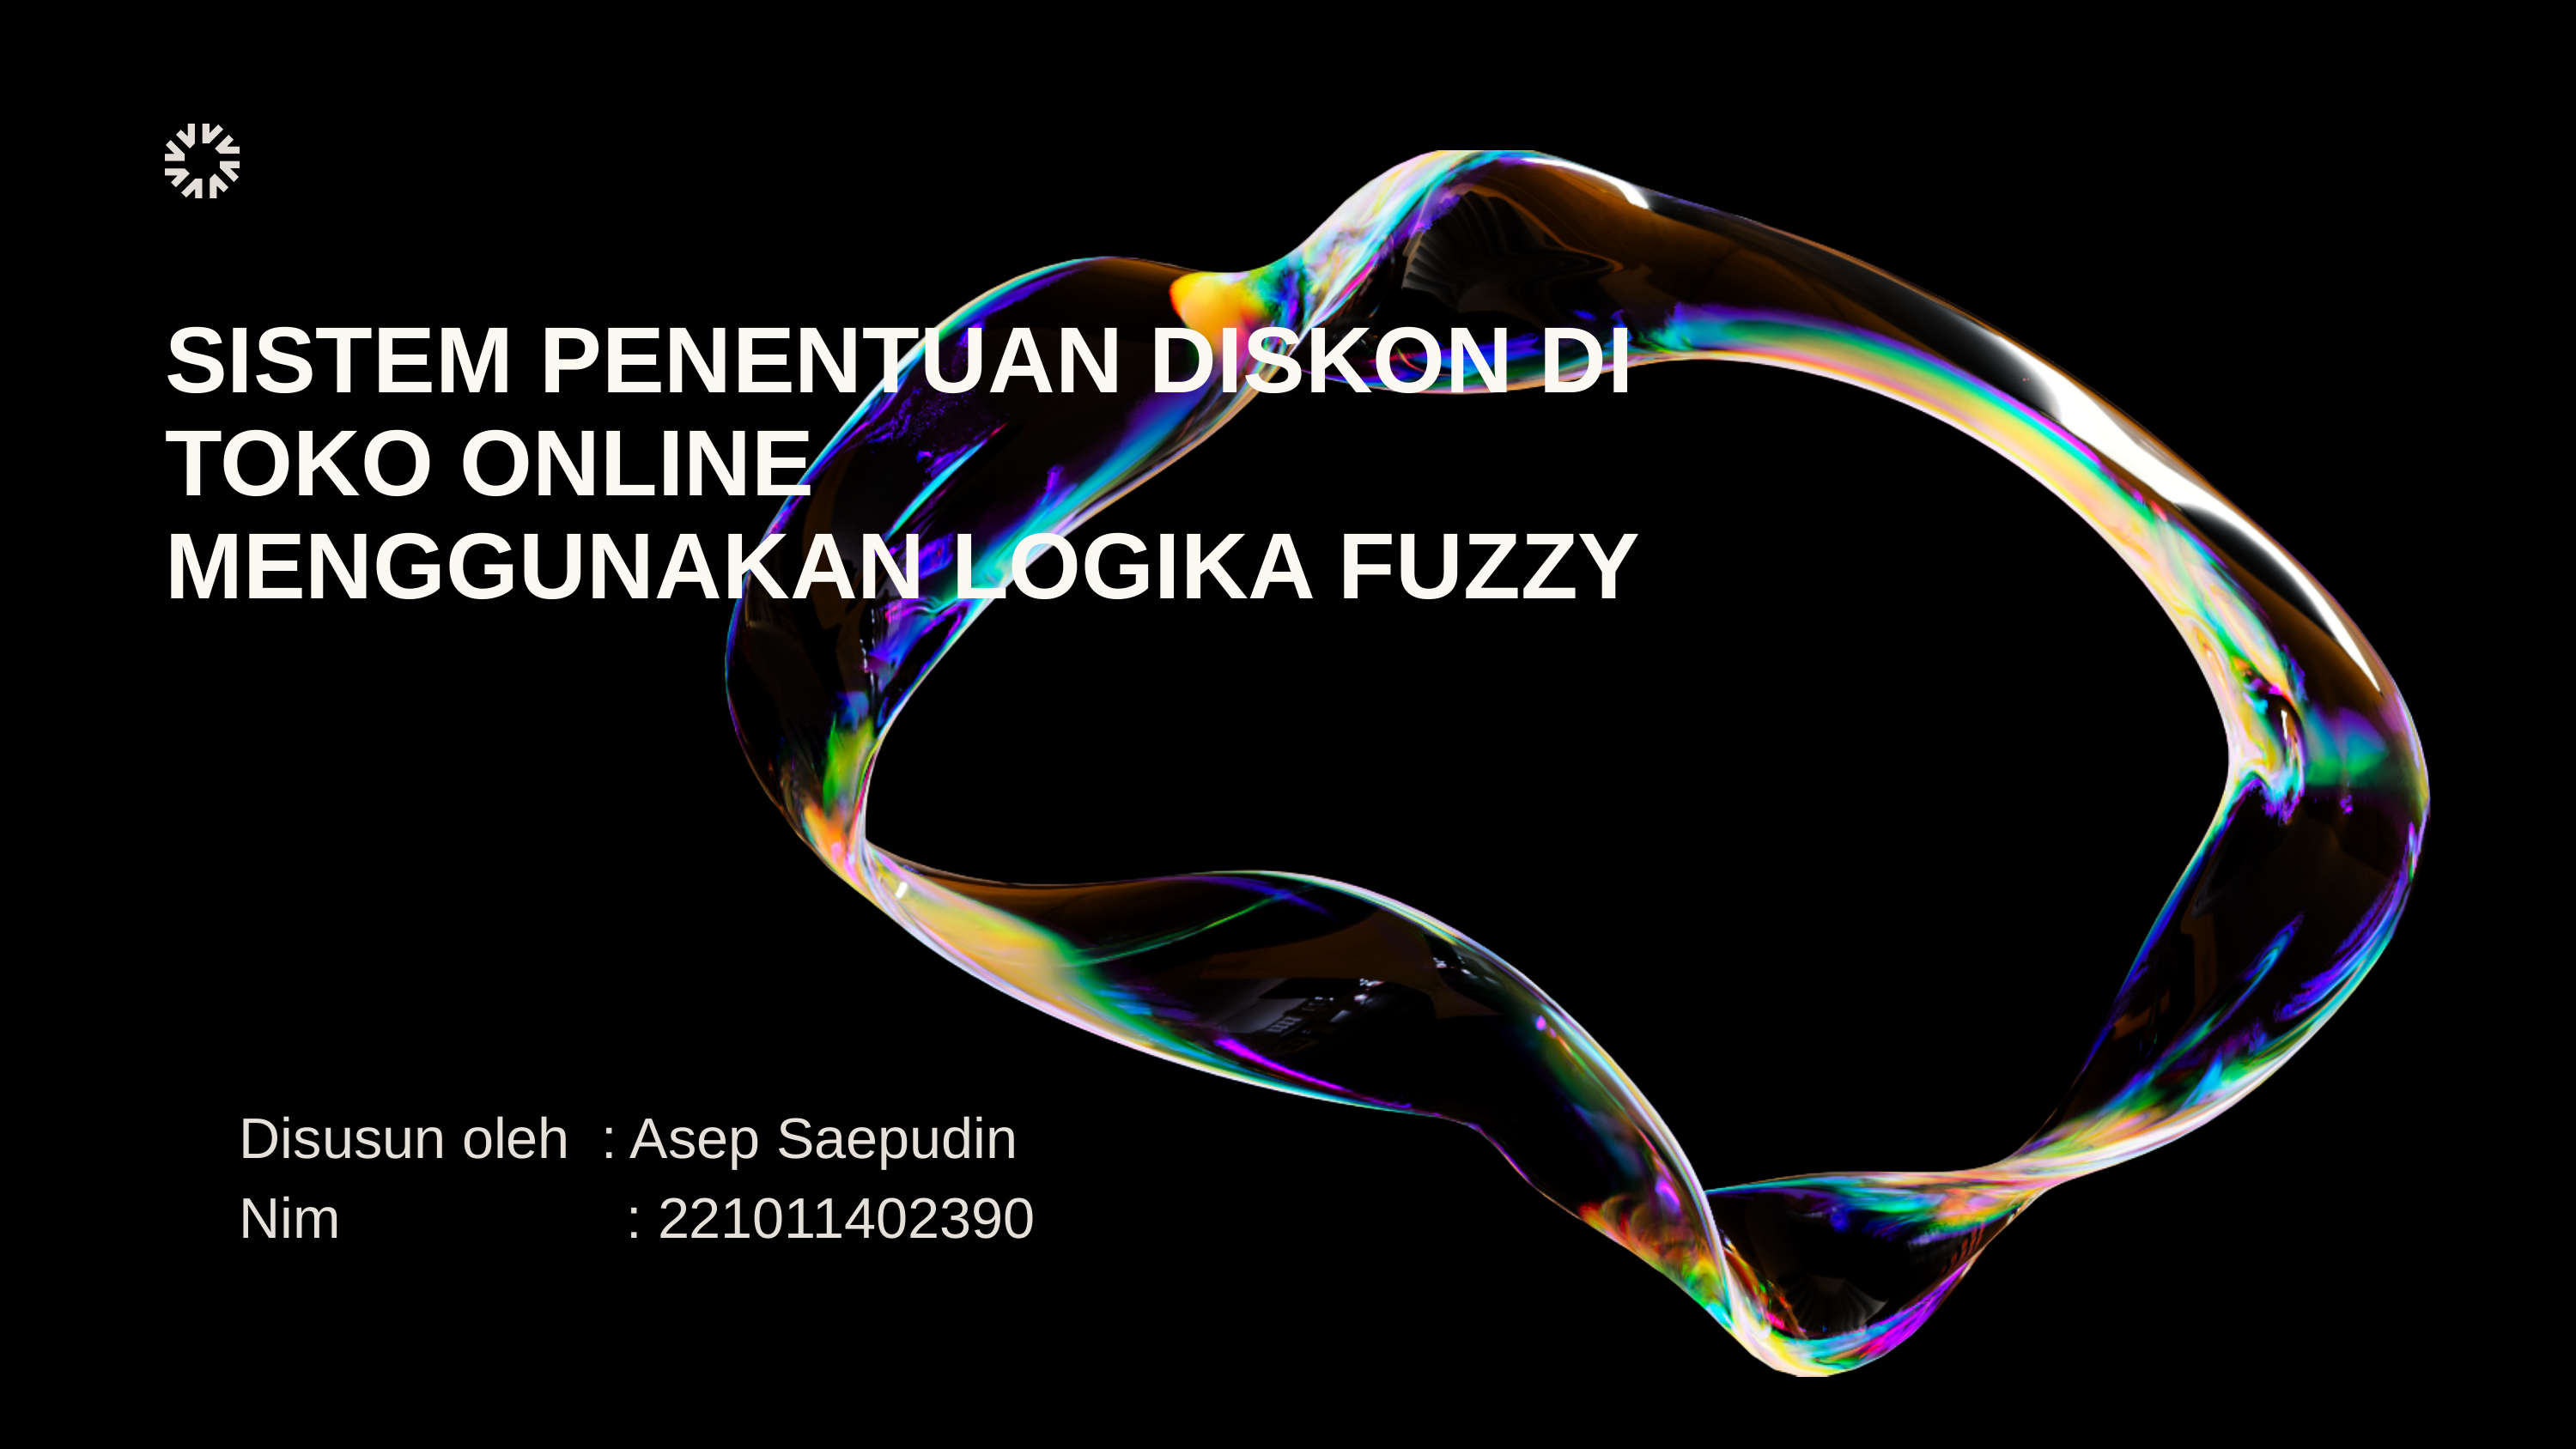

SISTEM PENENTUAN DISKON DI TOKO ONLINE
MENGGUNAKAN LOGIKA FUZZY

Disusun oleh  : Asep Saepudin
Nim                  : 221011402390